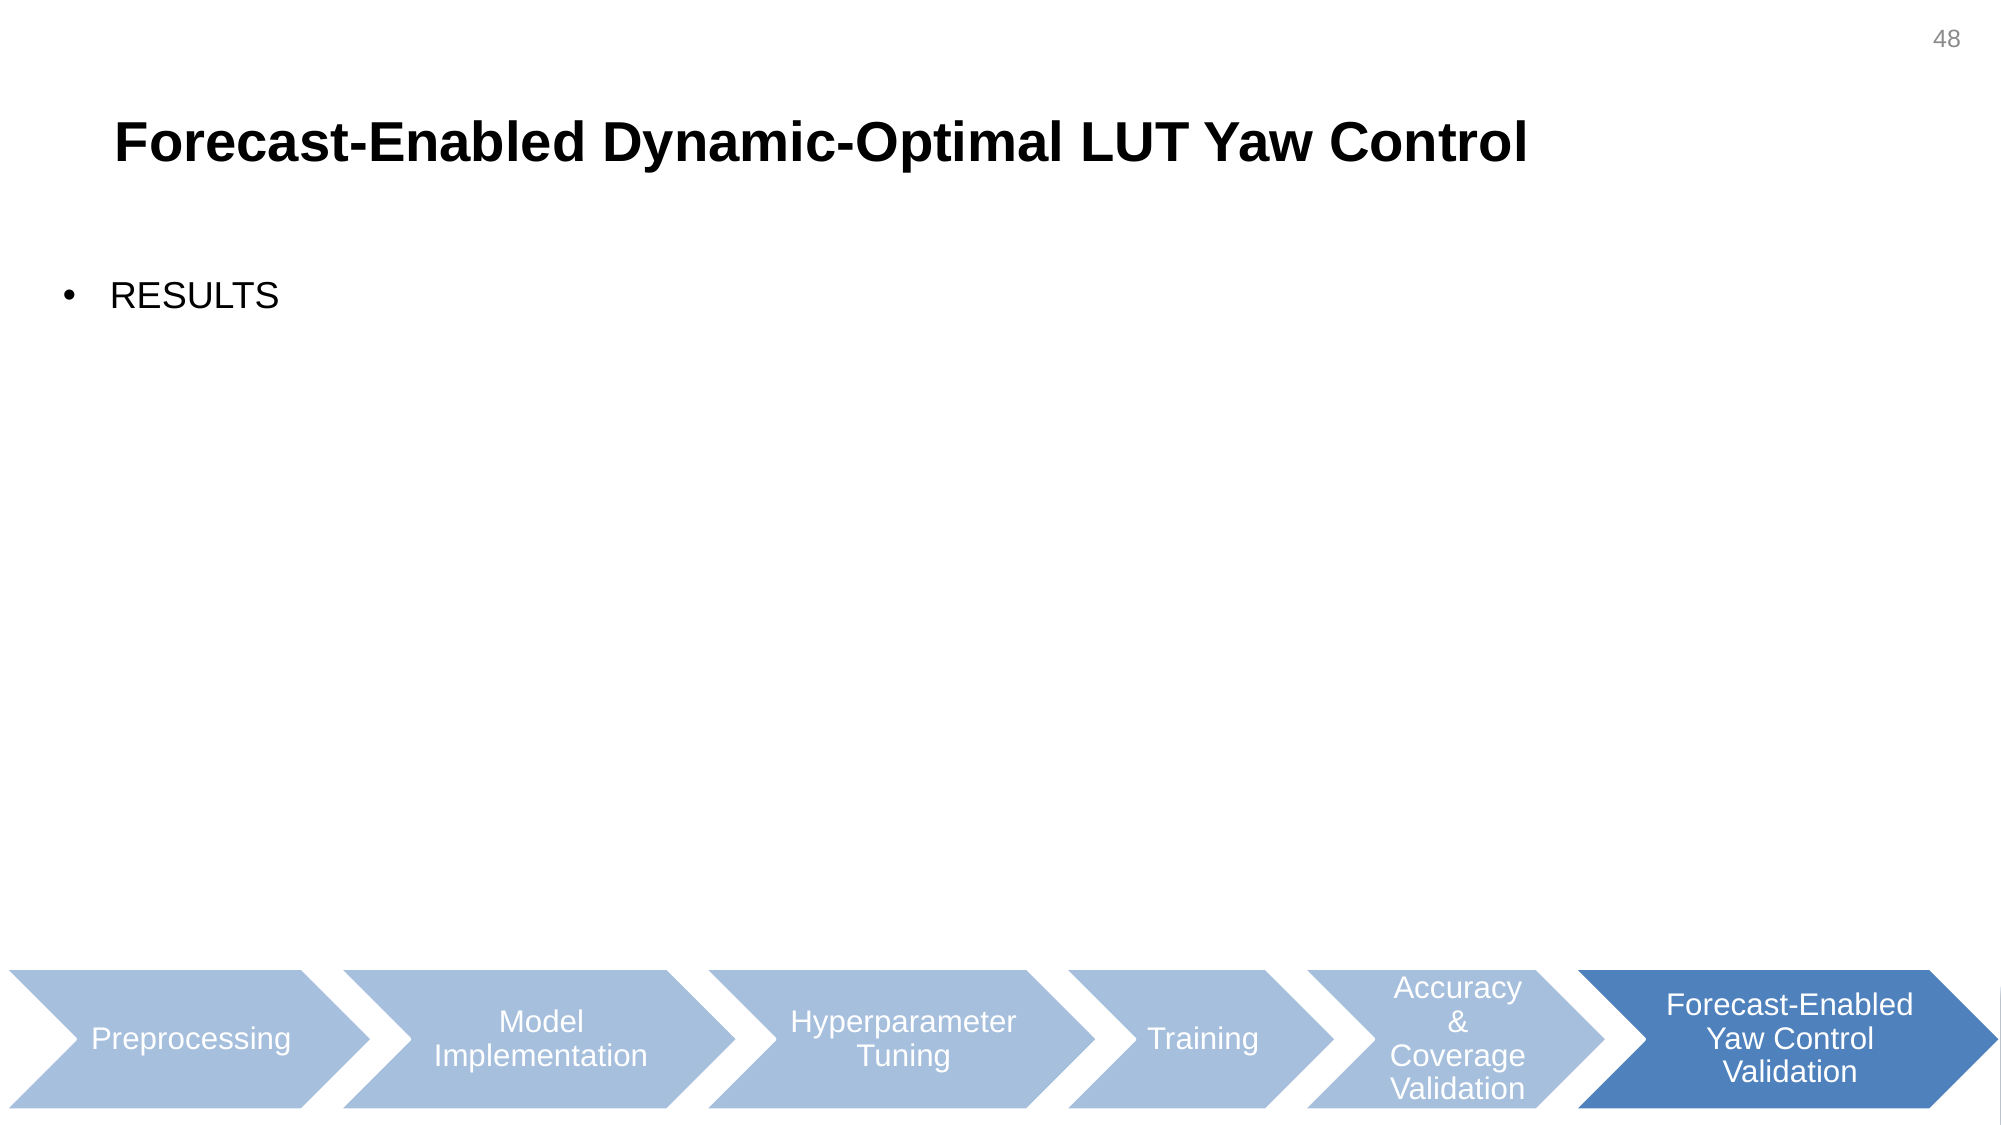

48
# Forecast-Enabled Dynamic-Optimal LUT Yaw Control
RESULTS
Preprocessing
Model Implementation
Hyperparameter Tuning
Training
Accuracy & Coverage Validation
Forecast-Enabled Yaw Control Validation